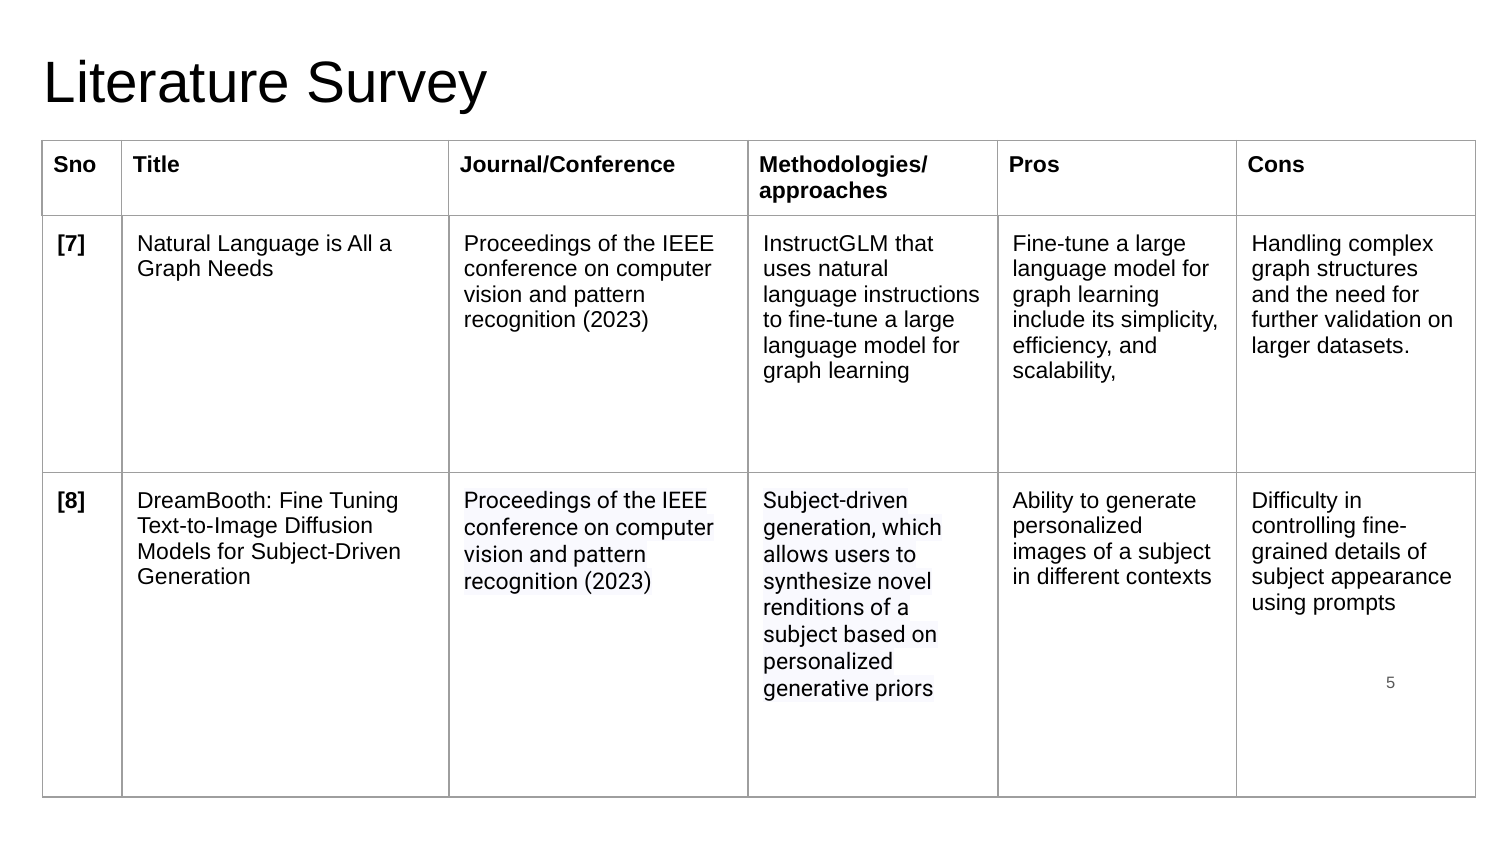

# Literature Survey
| Sno | Title | Journal/Conference | Methodologies/approaches | Pros | Cons |
| --- | --- | --- | --- | --- | --- |
| [7] | Natural Language is All a Graph Needs | Proceedings of the IEEE conference on computer vision and pattern recognition (2023) | InstructGLM that uses natural language instructions to fine-tune a large language model for graph learning | Fine-tune a large language model for graph learning include its simplicity, efficiency, and scalability, | Handling complex graph structures and the need for further validation on larger datasets. |
| --- | --- | --- | --- | --- | --- |
| [8] | DreamBooth: Fine Tuning Text-to-Image Diffusion Models for Subject-Driven Generation | Proceedings of the IEEE conference on computer vision and pattern recognition (2023) | Subject-driven generation, which allows users to synthesize novel renditions of a subject based on personalized generative priors | Ability to generate personalized images of a subject in different contexts | Difficulty in controlling fine-grained details of subject appearance using prompts |
5